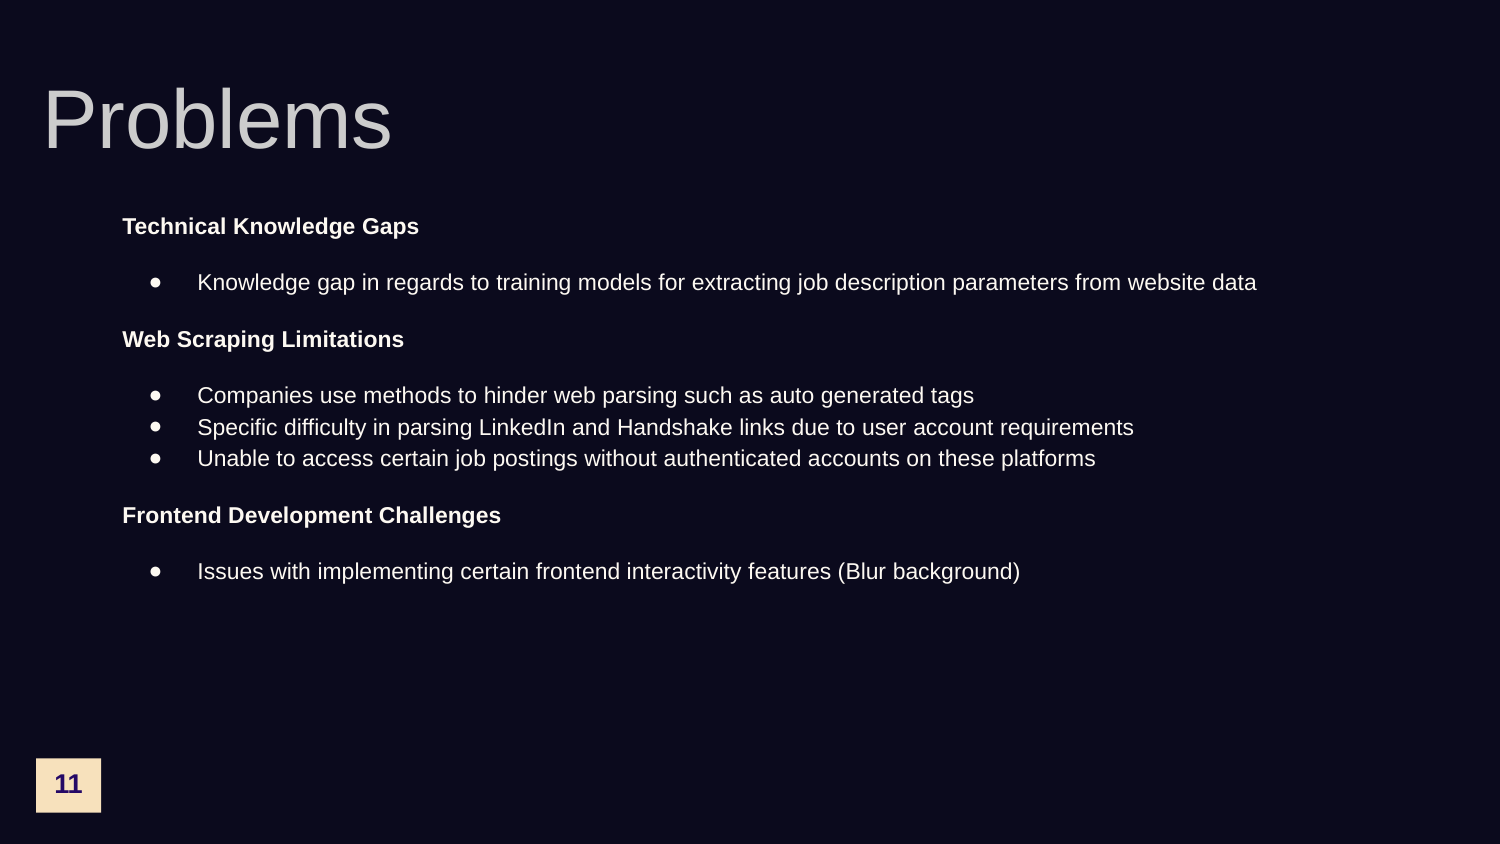

Problems
Technical Knowledge Gaps
Knowledge gap in regards to training models for extracting job description parameters from website data
Web Scraping Limitations
Companies use methods to hinder web parsing such as auto generated tags
Specific difficulty in parsing LinkedIn and Handshake links due to user account requirements
Unable to access certain job postings without authenticated accounts on these platforms
Frontend Development Challenges
Issues with implementing certain frontend interactivity features (Blur background)
11